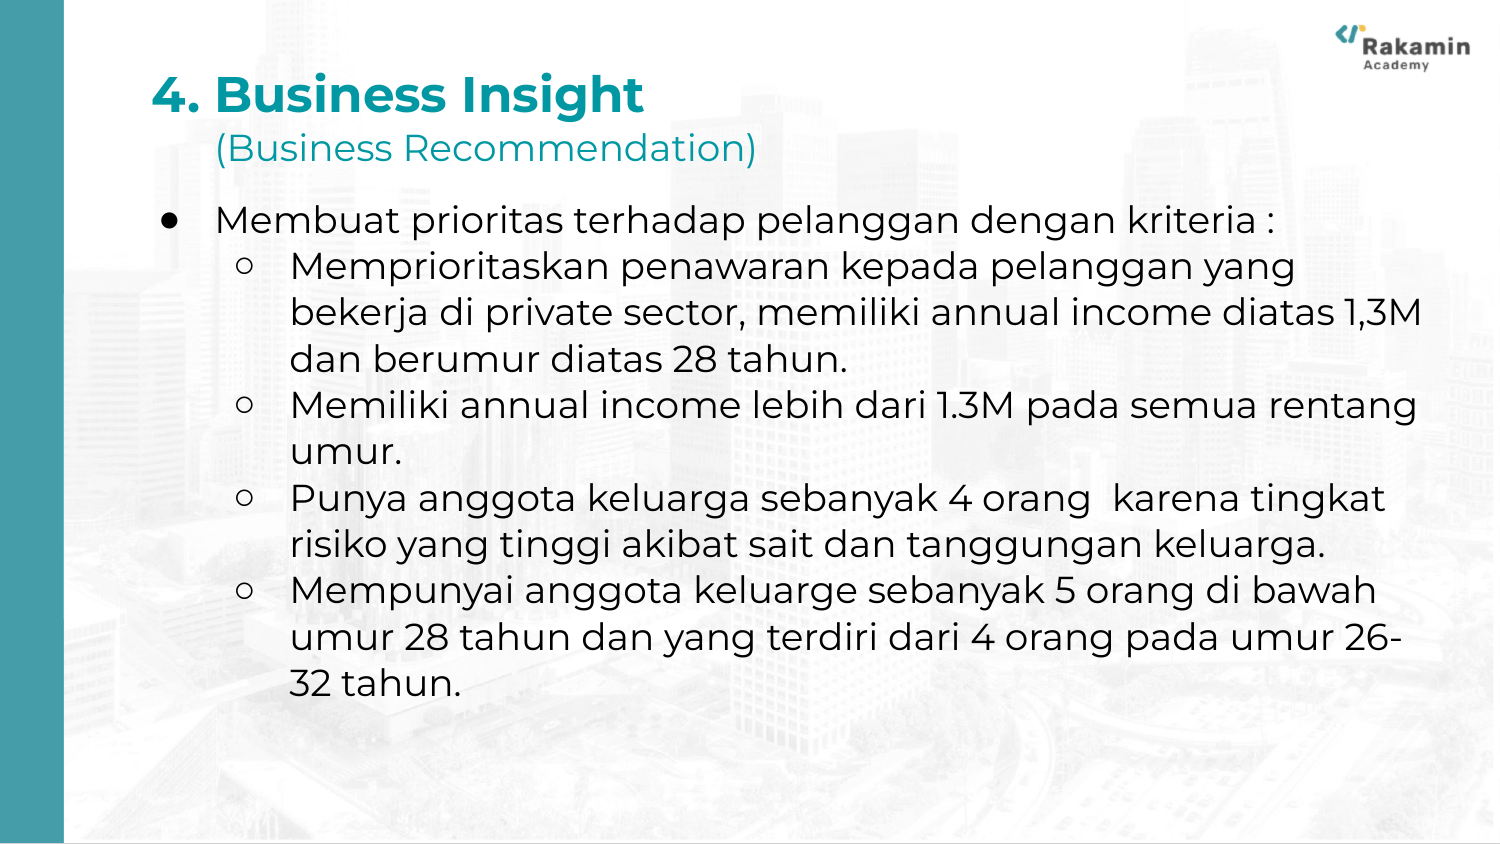

Business Insight
(Business Recommendation)
Membuat prioritas terhadap pelanggan dengan kriteria :
Memprioritaskan penawaran kepada pelanggan yang bekerja di private sector, memiliki annual income diatas 1,3M dan berumur diatas 28 tahun.
Memiliki annual income lebih dari 1.3M pada semua rentang umur.
Punya anggota keluarga sebanyak 4 orang  karena tingkat risiko yang tinggi akibat sait dan tanggungan keluarga.
Mempunyai anggota keluarge sebanyak 5 orang di bawah umur 28 tahun dan yang terdiri dari 4 orang pada umur 26-32 tahun.